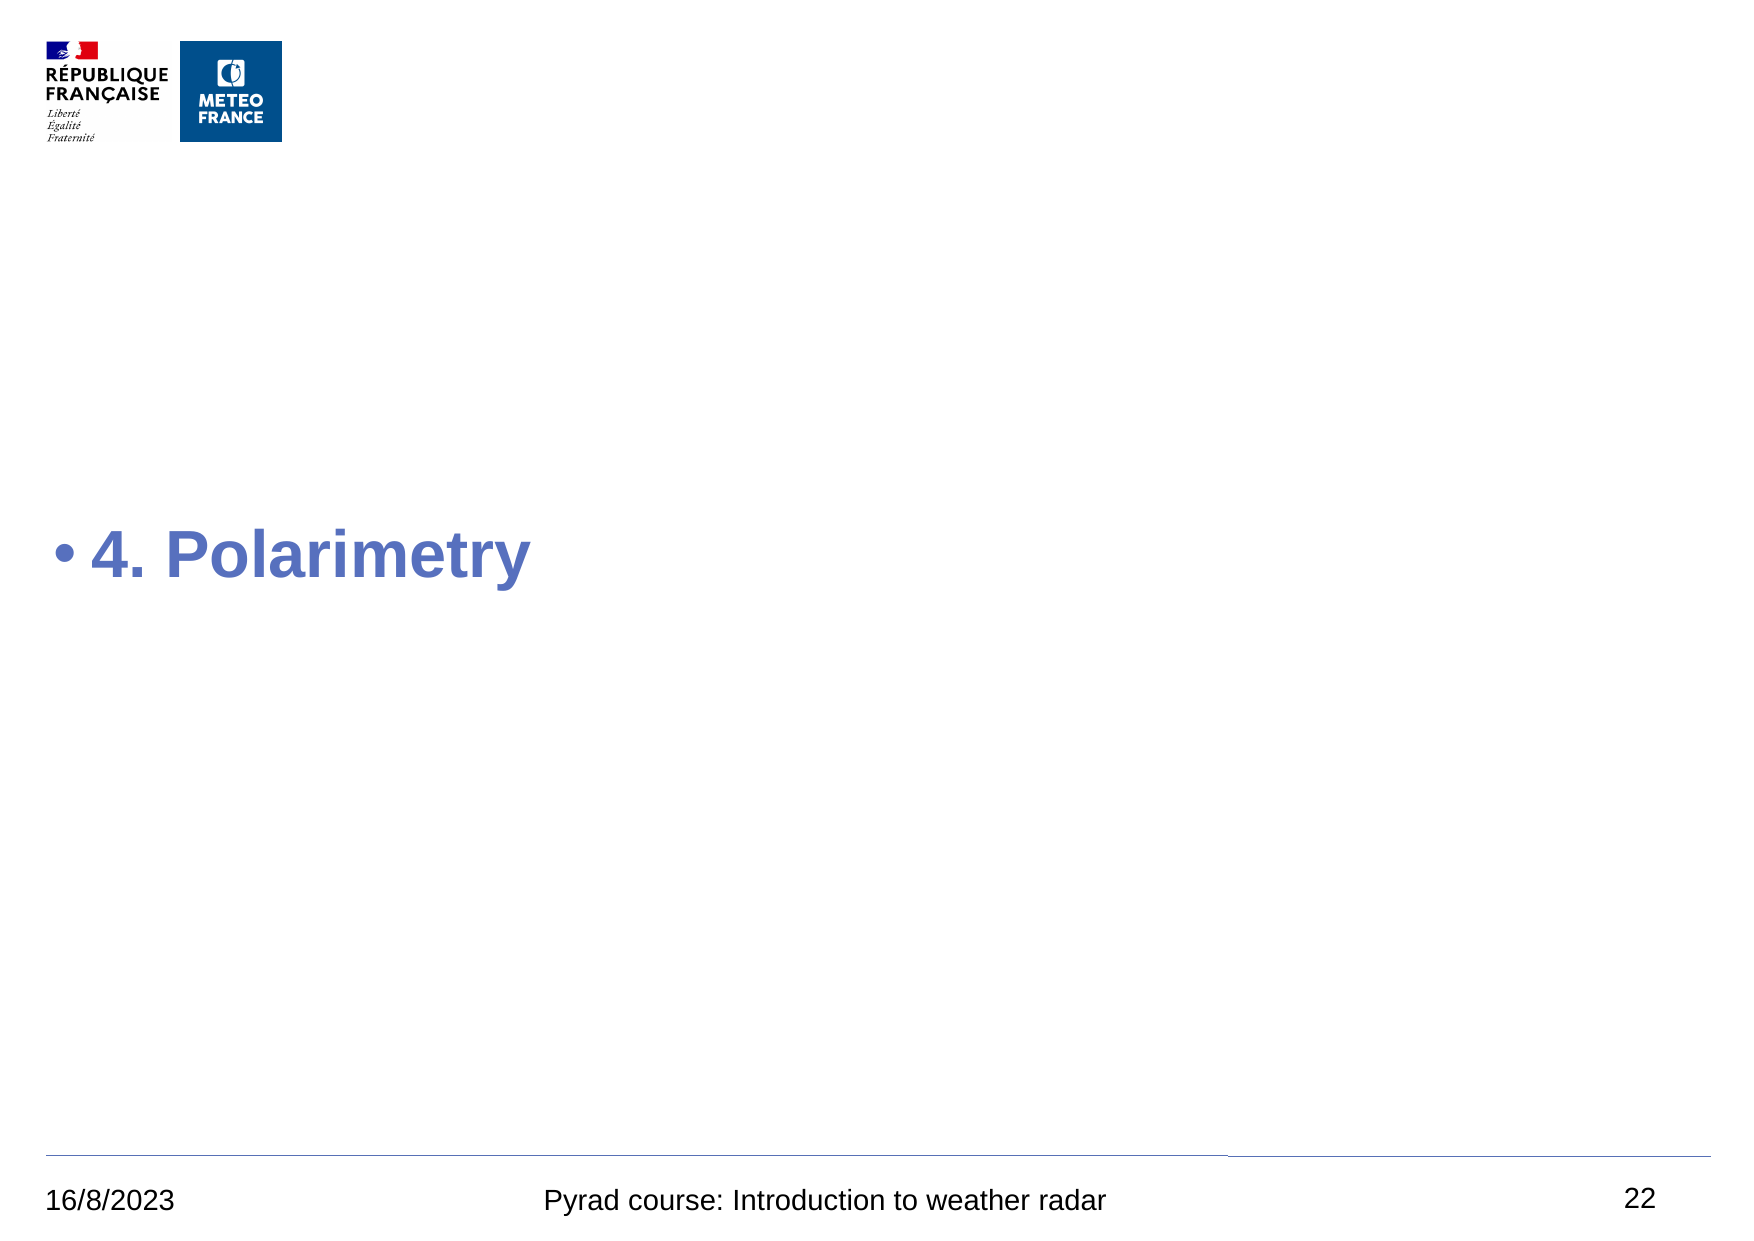

# 4. Polarimetry
22
16/8/2023
Pyrad course: Introduction to weather radar